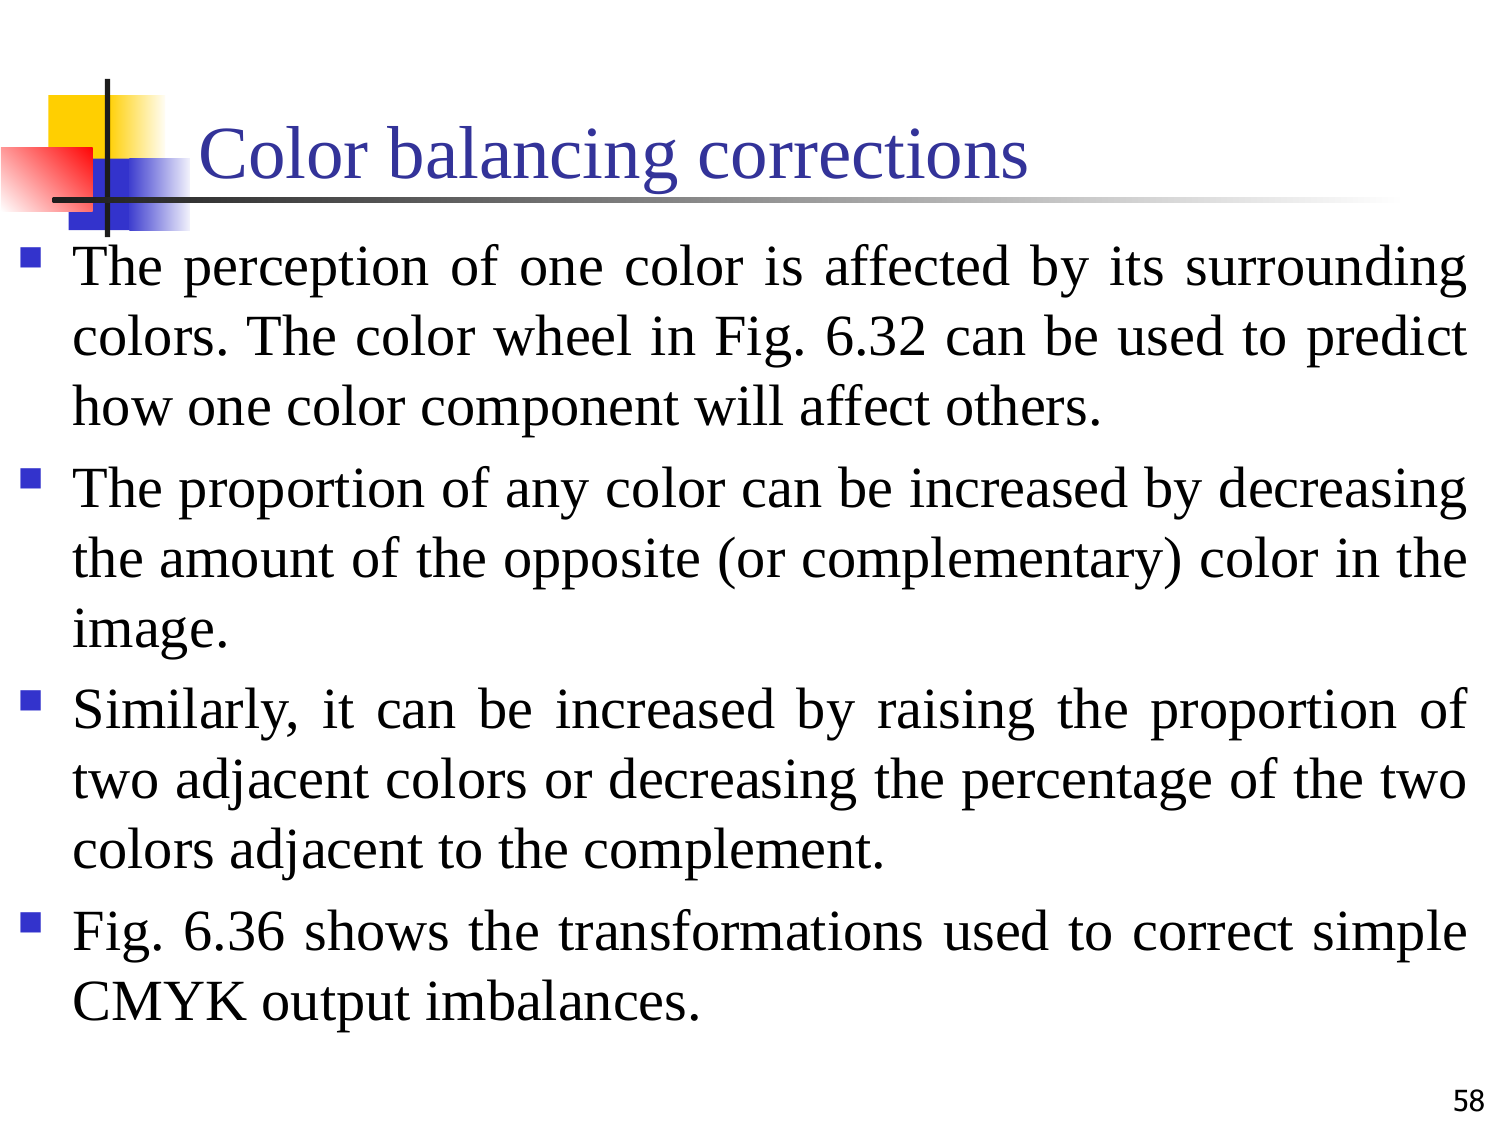

# Color balancing corrections
The perception of one color is affected by its surrounding colors. The color wheel in Fig. 6.32 can be used to predict how one color component will affect others.
The proportion of any color can be increased by decreasing the amount of the opposite (or complementary) color in the image.
Similarly, it can be increased by raising the proportion of two adjacent colors or decreasing the percentage of the two colors adjacent to the complement.
Fig. 6.36 shows the transformations used to correct simple CMYK output imbalances.
58